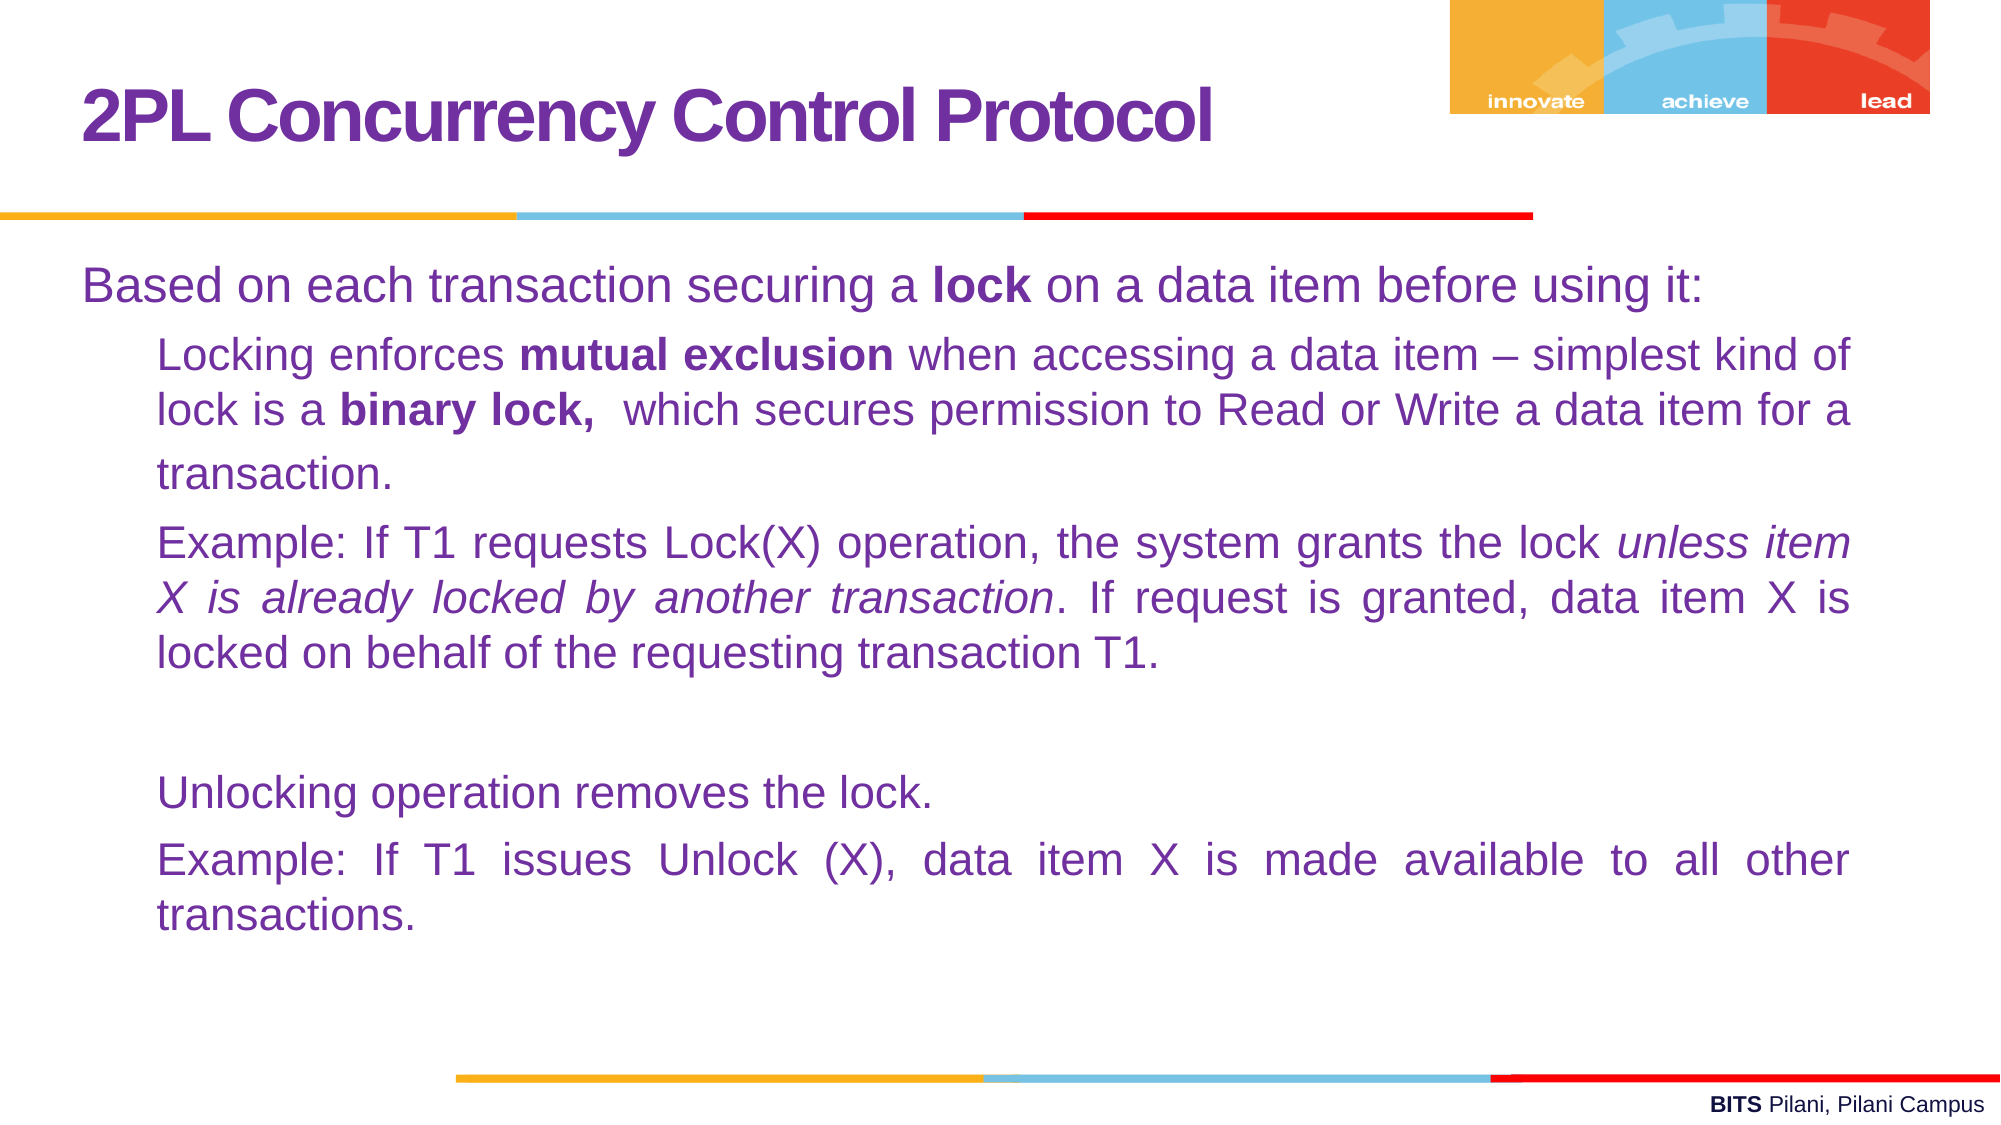

2PL Concurrency Control Protocol
Based on each transaction securing a lock on a data item before using it:
Locking enforces mutual exclusion when accessing a data item – simplest kind of lock is a binary lock,  which secures permission to Read or Write a data item for a transaction.
Example: If T1 requests Lock(X) operation, the system grants the lock unless item X is already locked by another transaction. If request is granted, data item X is locked on behalf of the requesting transaction T1.

Unlocking operation removes the lock.
Example: If T1 issues Unlock (X), data item X is made available to all other transactions.